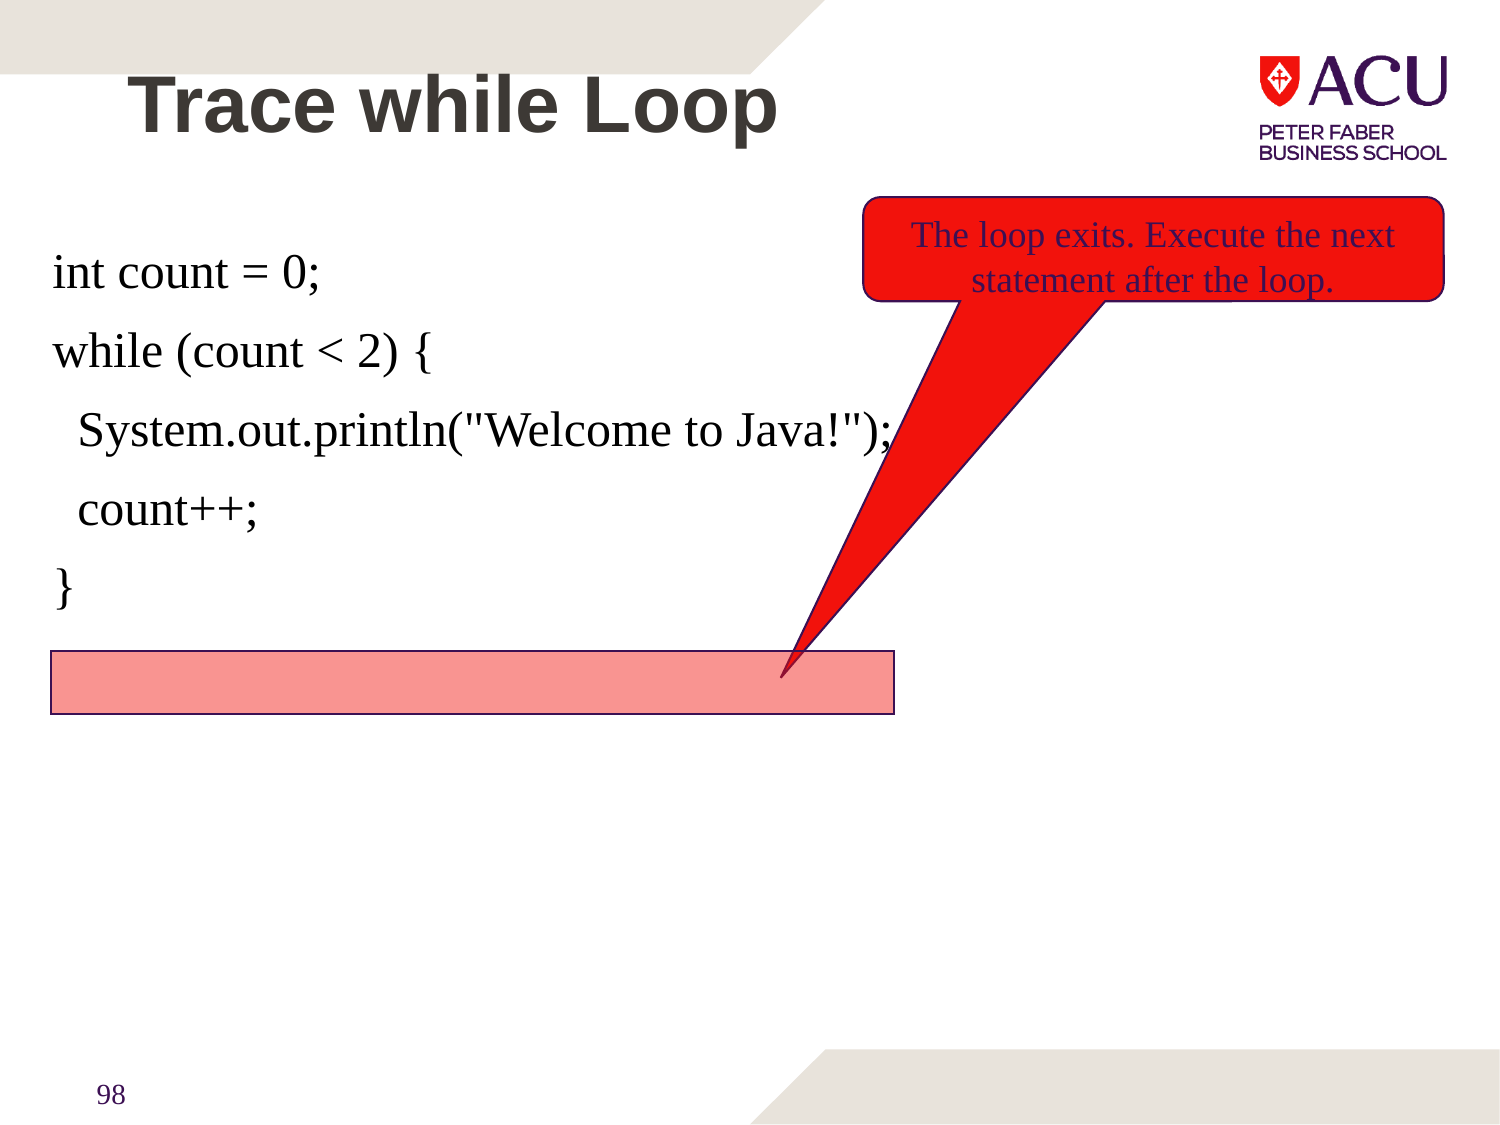

# Trace while Loop
The loop exits. Execute the next statement after the loop.
int count = 0;
while (count < 2) {
  System.out.println("Welcome to Java!");
  count++;
}

98